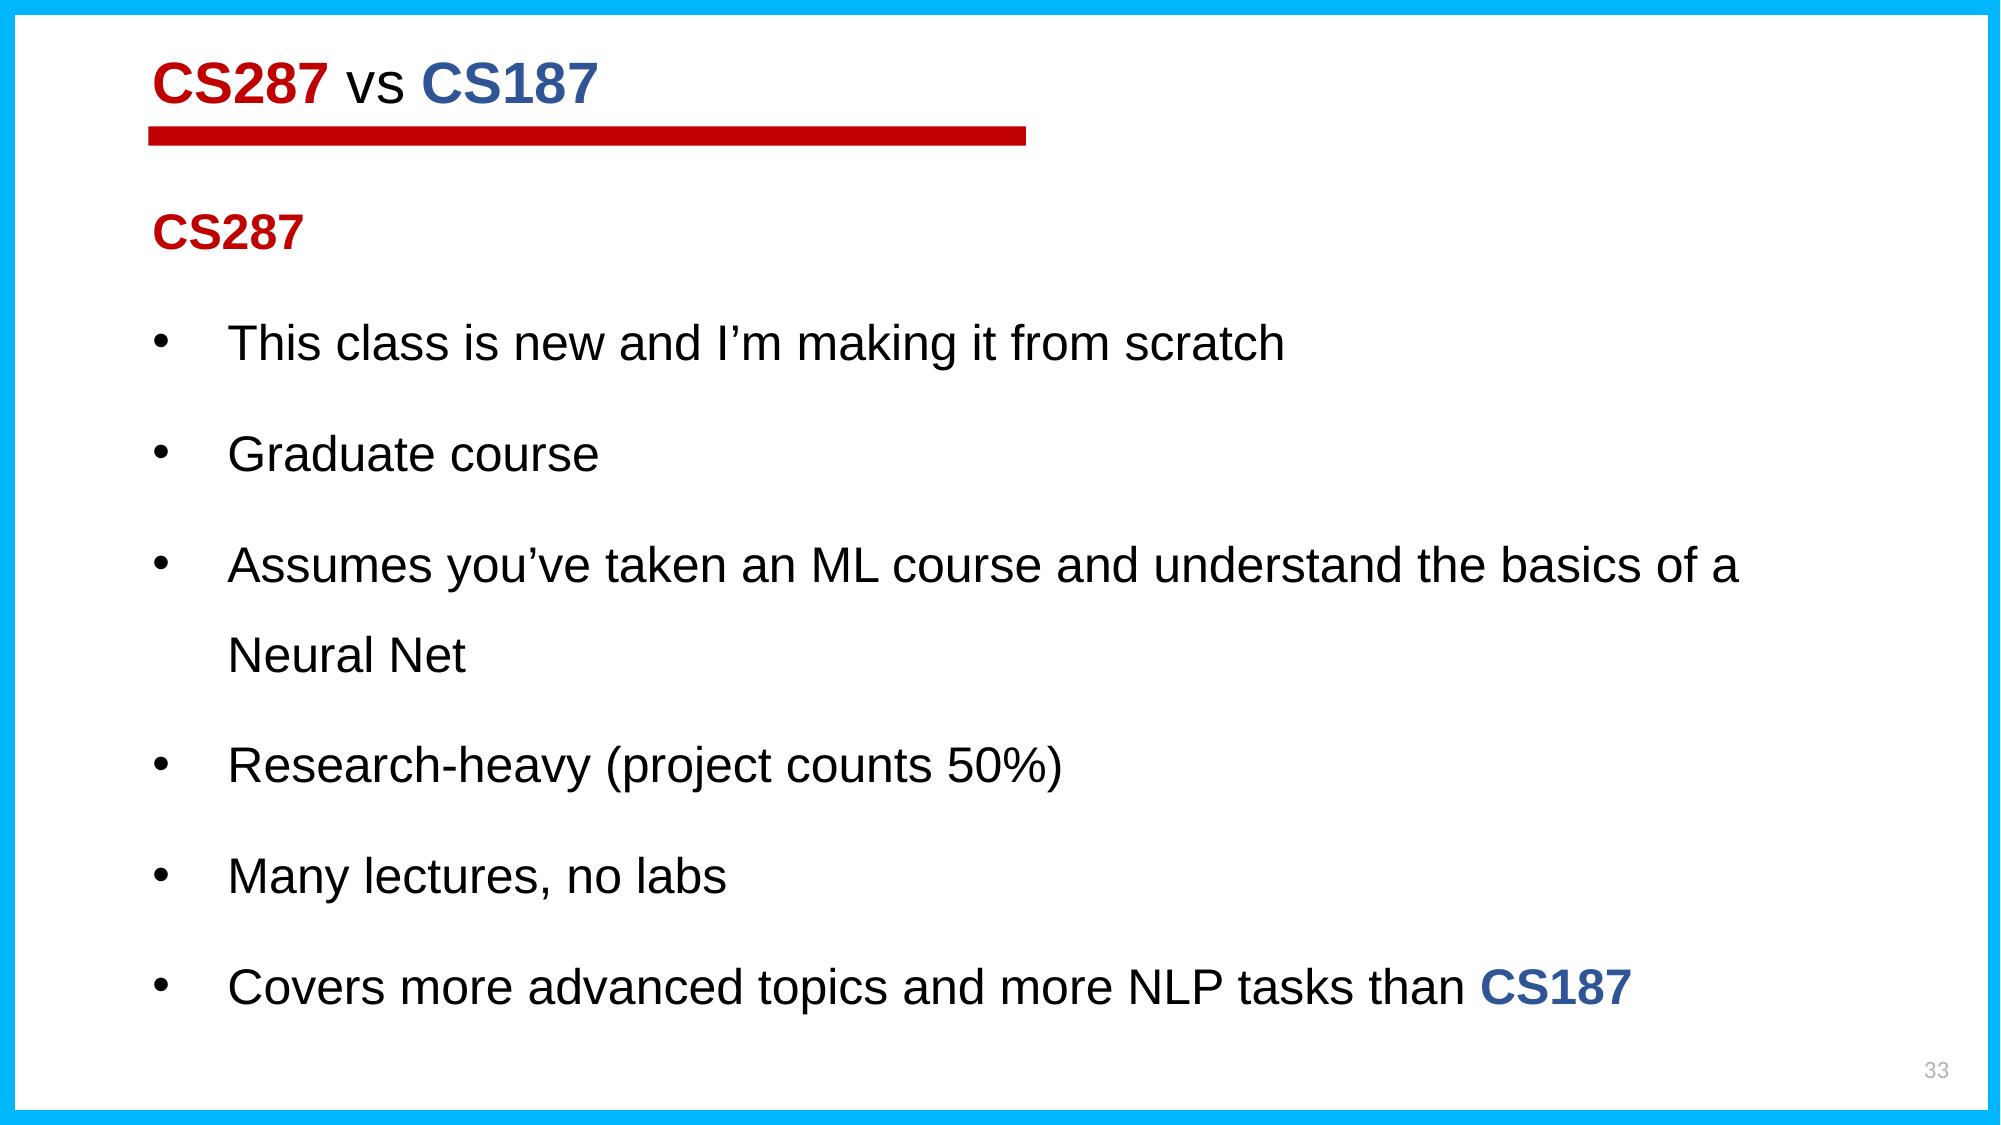

# CS287 vs CS187

CS287
This class is new and I’m making it from scratch
Graduate course
Assumes you’ve taken an ML course and understand the basics of a Neural Net
Research-heavy (project counts 50%)
Many lectures, no labs
Covers more advanced topics and more NLP tasks than CS187

33